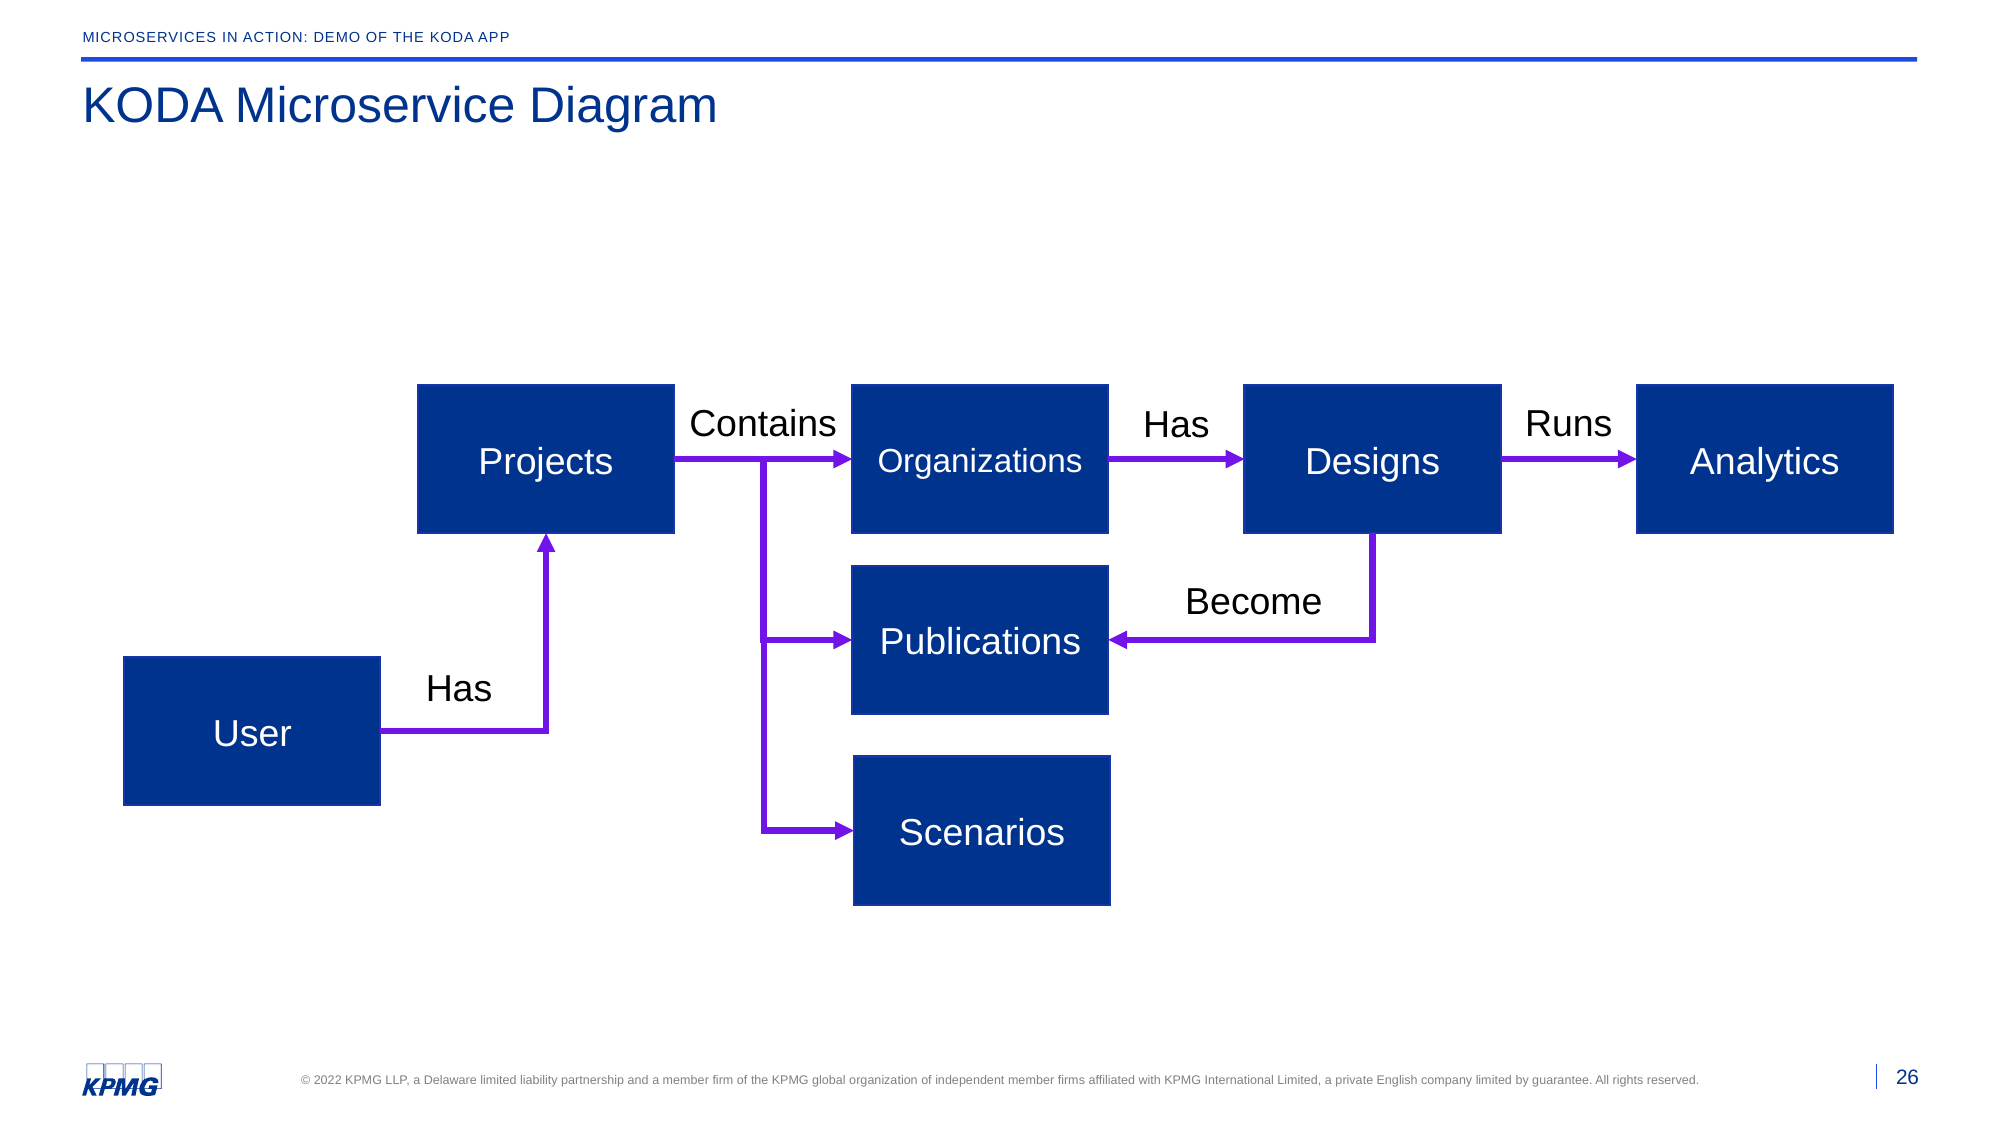

Microservices in action: demo of the koda app
# KODA Microservice Diagram
Projects
Organizations
Designs
Analytics
Contains
Runs
Has
Publications
Become
User
Has
Scenarios